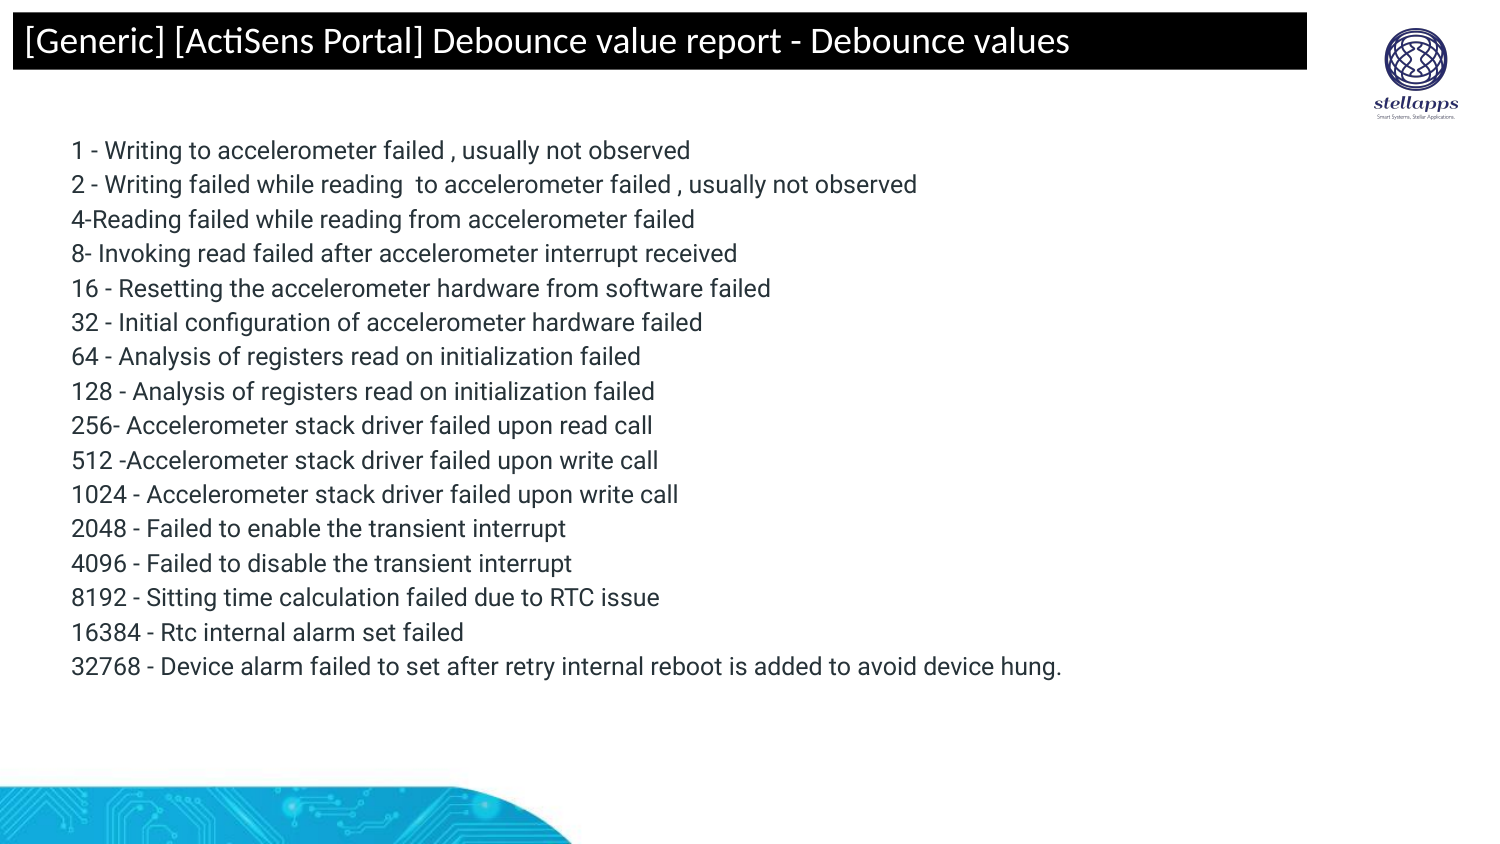

# [Generic] [ActiSens Portal] Debounce value report - Debounce values
1 - Writing to accelerometer failed , usually not observed
2 - Writing failed while reading  to accelerometer failed , usually not observed
4-Reading failed while reading from accelerometer failed
8- Invoking read failed after accelerometer interrupt received
16 - Resetting the accelerometer hardware from software failed
32 - Initial configuration of accelerometer hardware failed
64 - Analysis of registers read on initialization failed
128 - Analysis of registers read on initialization failed
256- Accelerometer stack driver failed upon read call
512 -Accelerometer stack driver failed upon write call
1024 - Accelerometer stack driver failed upon write call
2048 - Failed to enable the transient interrupt
4096 - Failed to disable the transient interrupt
8192 - Sitting time calculation failed due to RTC issue
16384 - Rtc internal alarm set failed
32768 - Device alarm failed to set after retry internal reboot is added to avoid device hung.